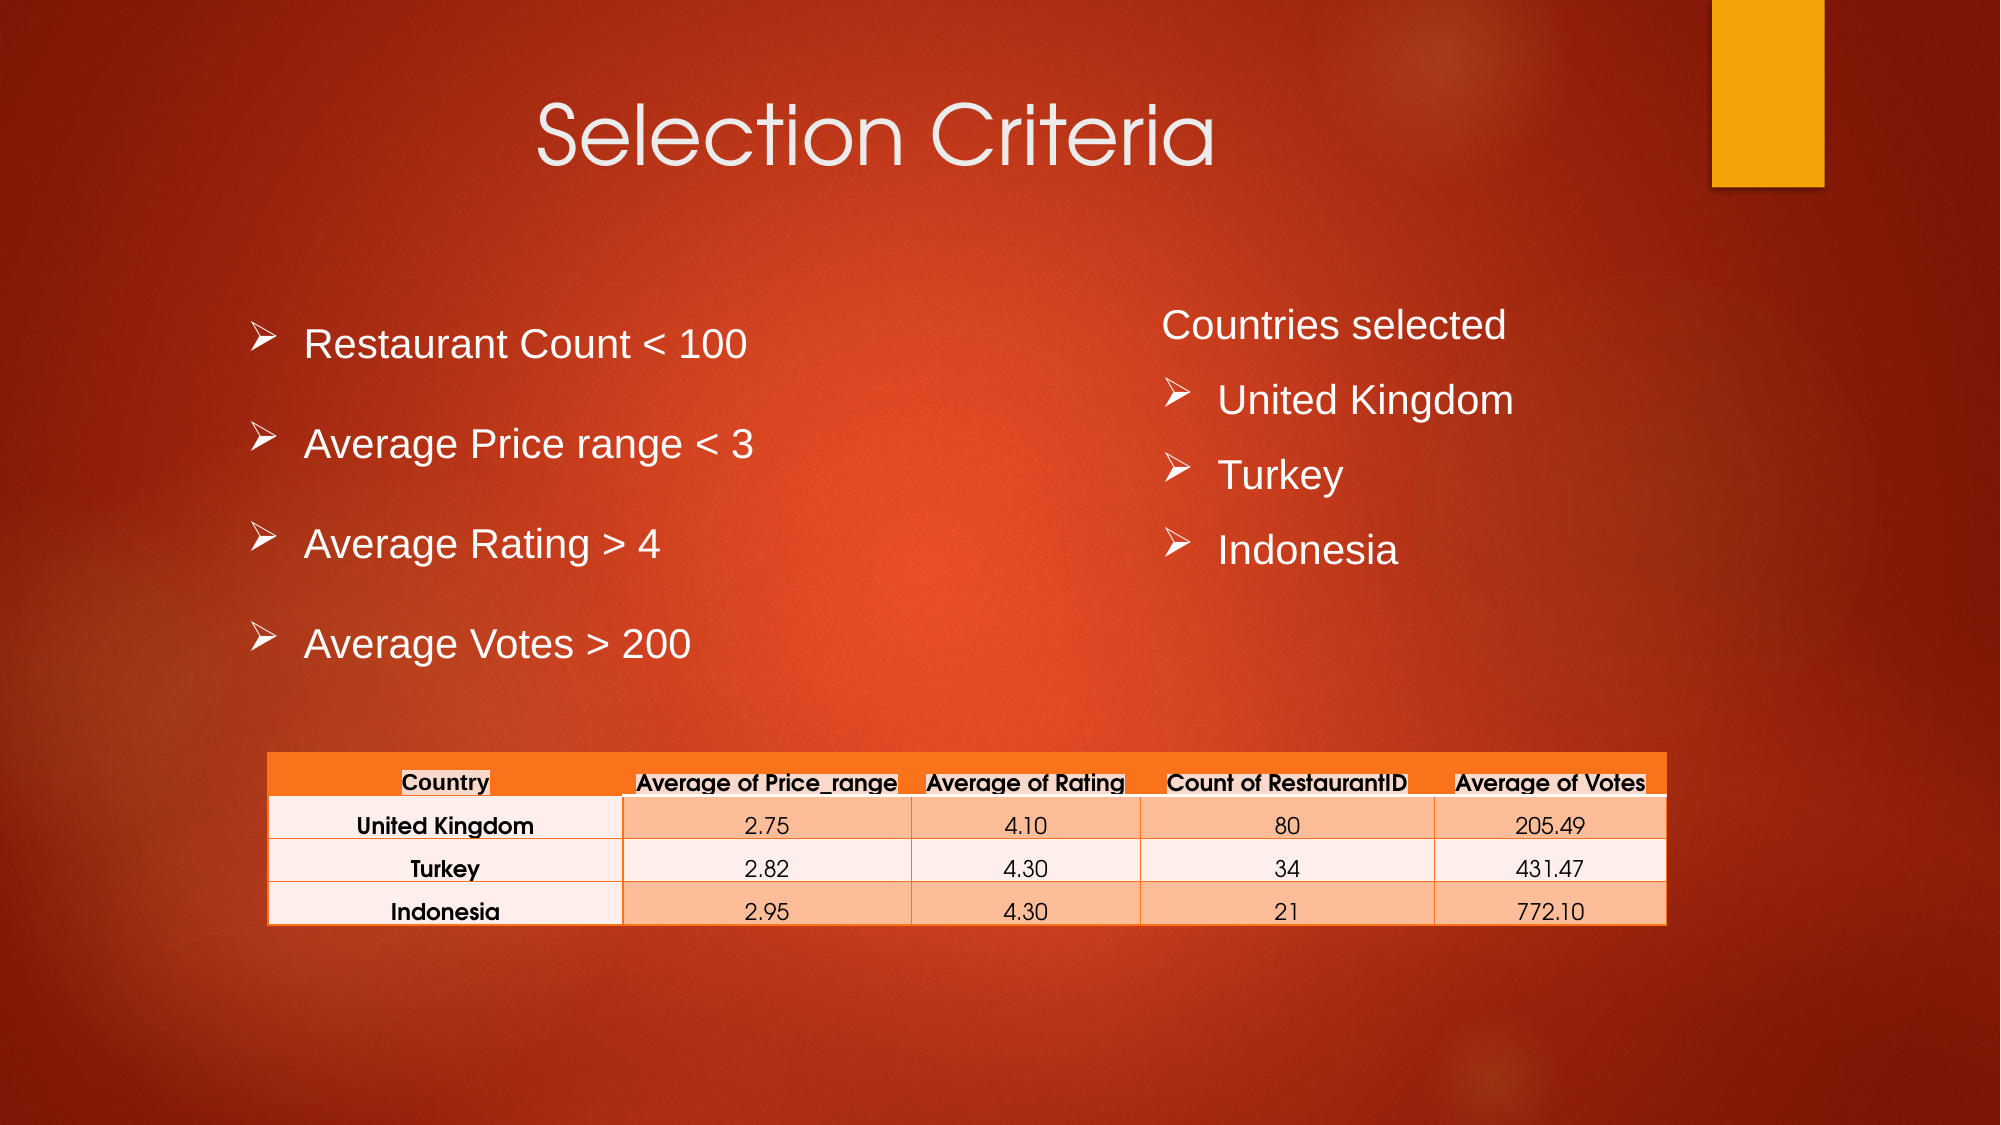

# Selection Criteria
Restaurant Count < 100
Average Price range < 3
Average Rating > 4
Average Votes > 200
Countries selected
United Kingdom
Turkey
Indonesia
| Country | Average of Price\_range | Average of Rating | Count of RestaurantID | Average of Votes |
| --- | --- | --- | --- | --- |
| United Kingdom | 2.75 | 4.10 | 80 | 205.49 |
| Turkey | 2.82 | 4.30 | 34 | 431.47 |
| Indonesia | 2.95 | 4.30 | 21 | 772.10 |